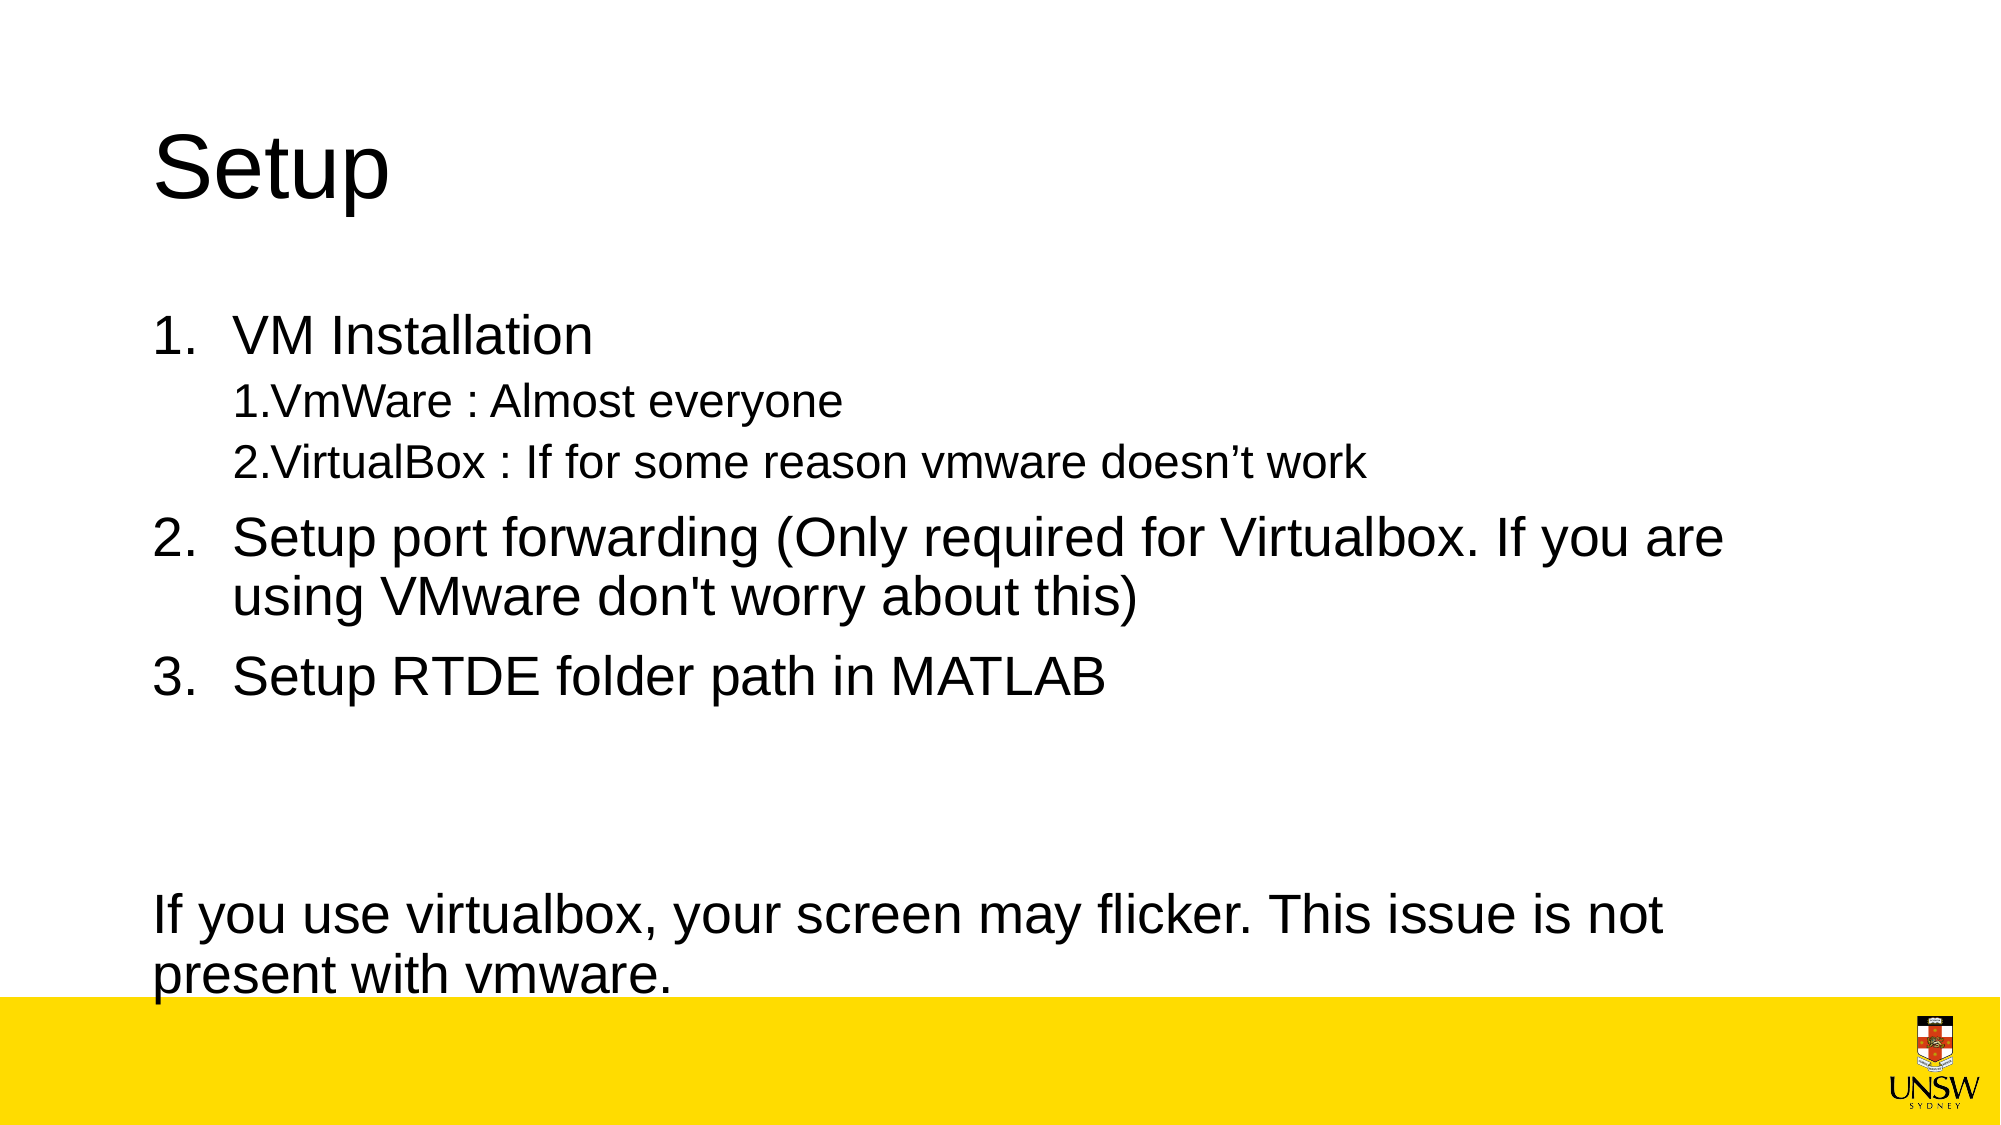

# Setup
VM Installation
VmWare : Almost everyone
VirtualBox : If for some reason vmware doesn’t work
Setup port forwarding (Only required for Virtualbox. If you are using VMware don't worry about this)
Setup RTDE folder path in MATLAB

If you use virtualbox, your screen may flicker. This issue is not present with vmware.